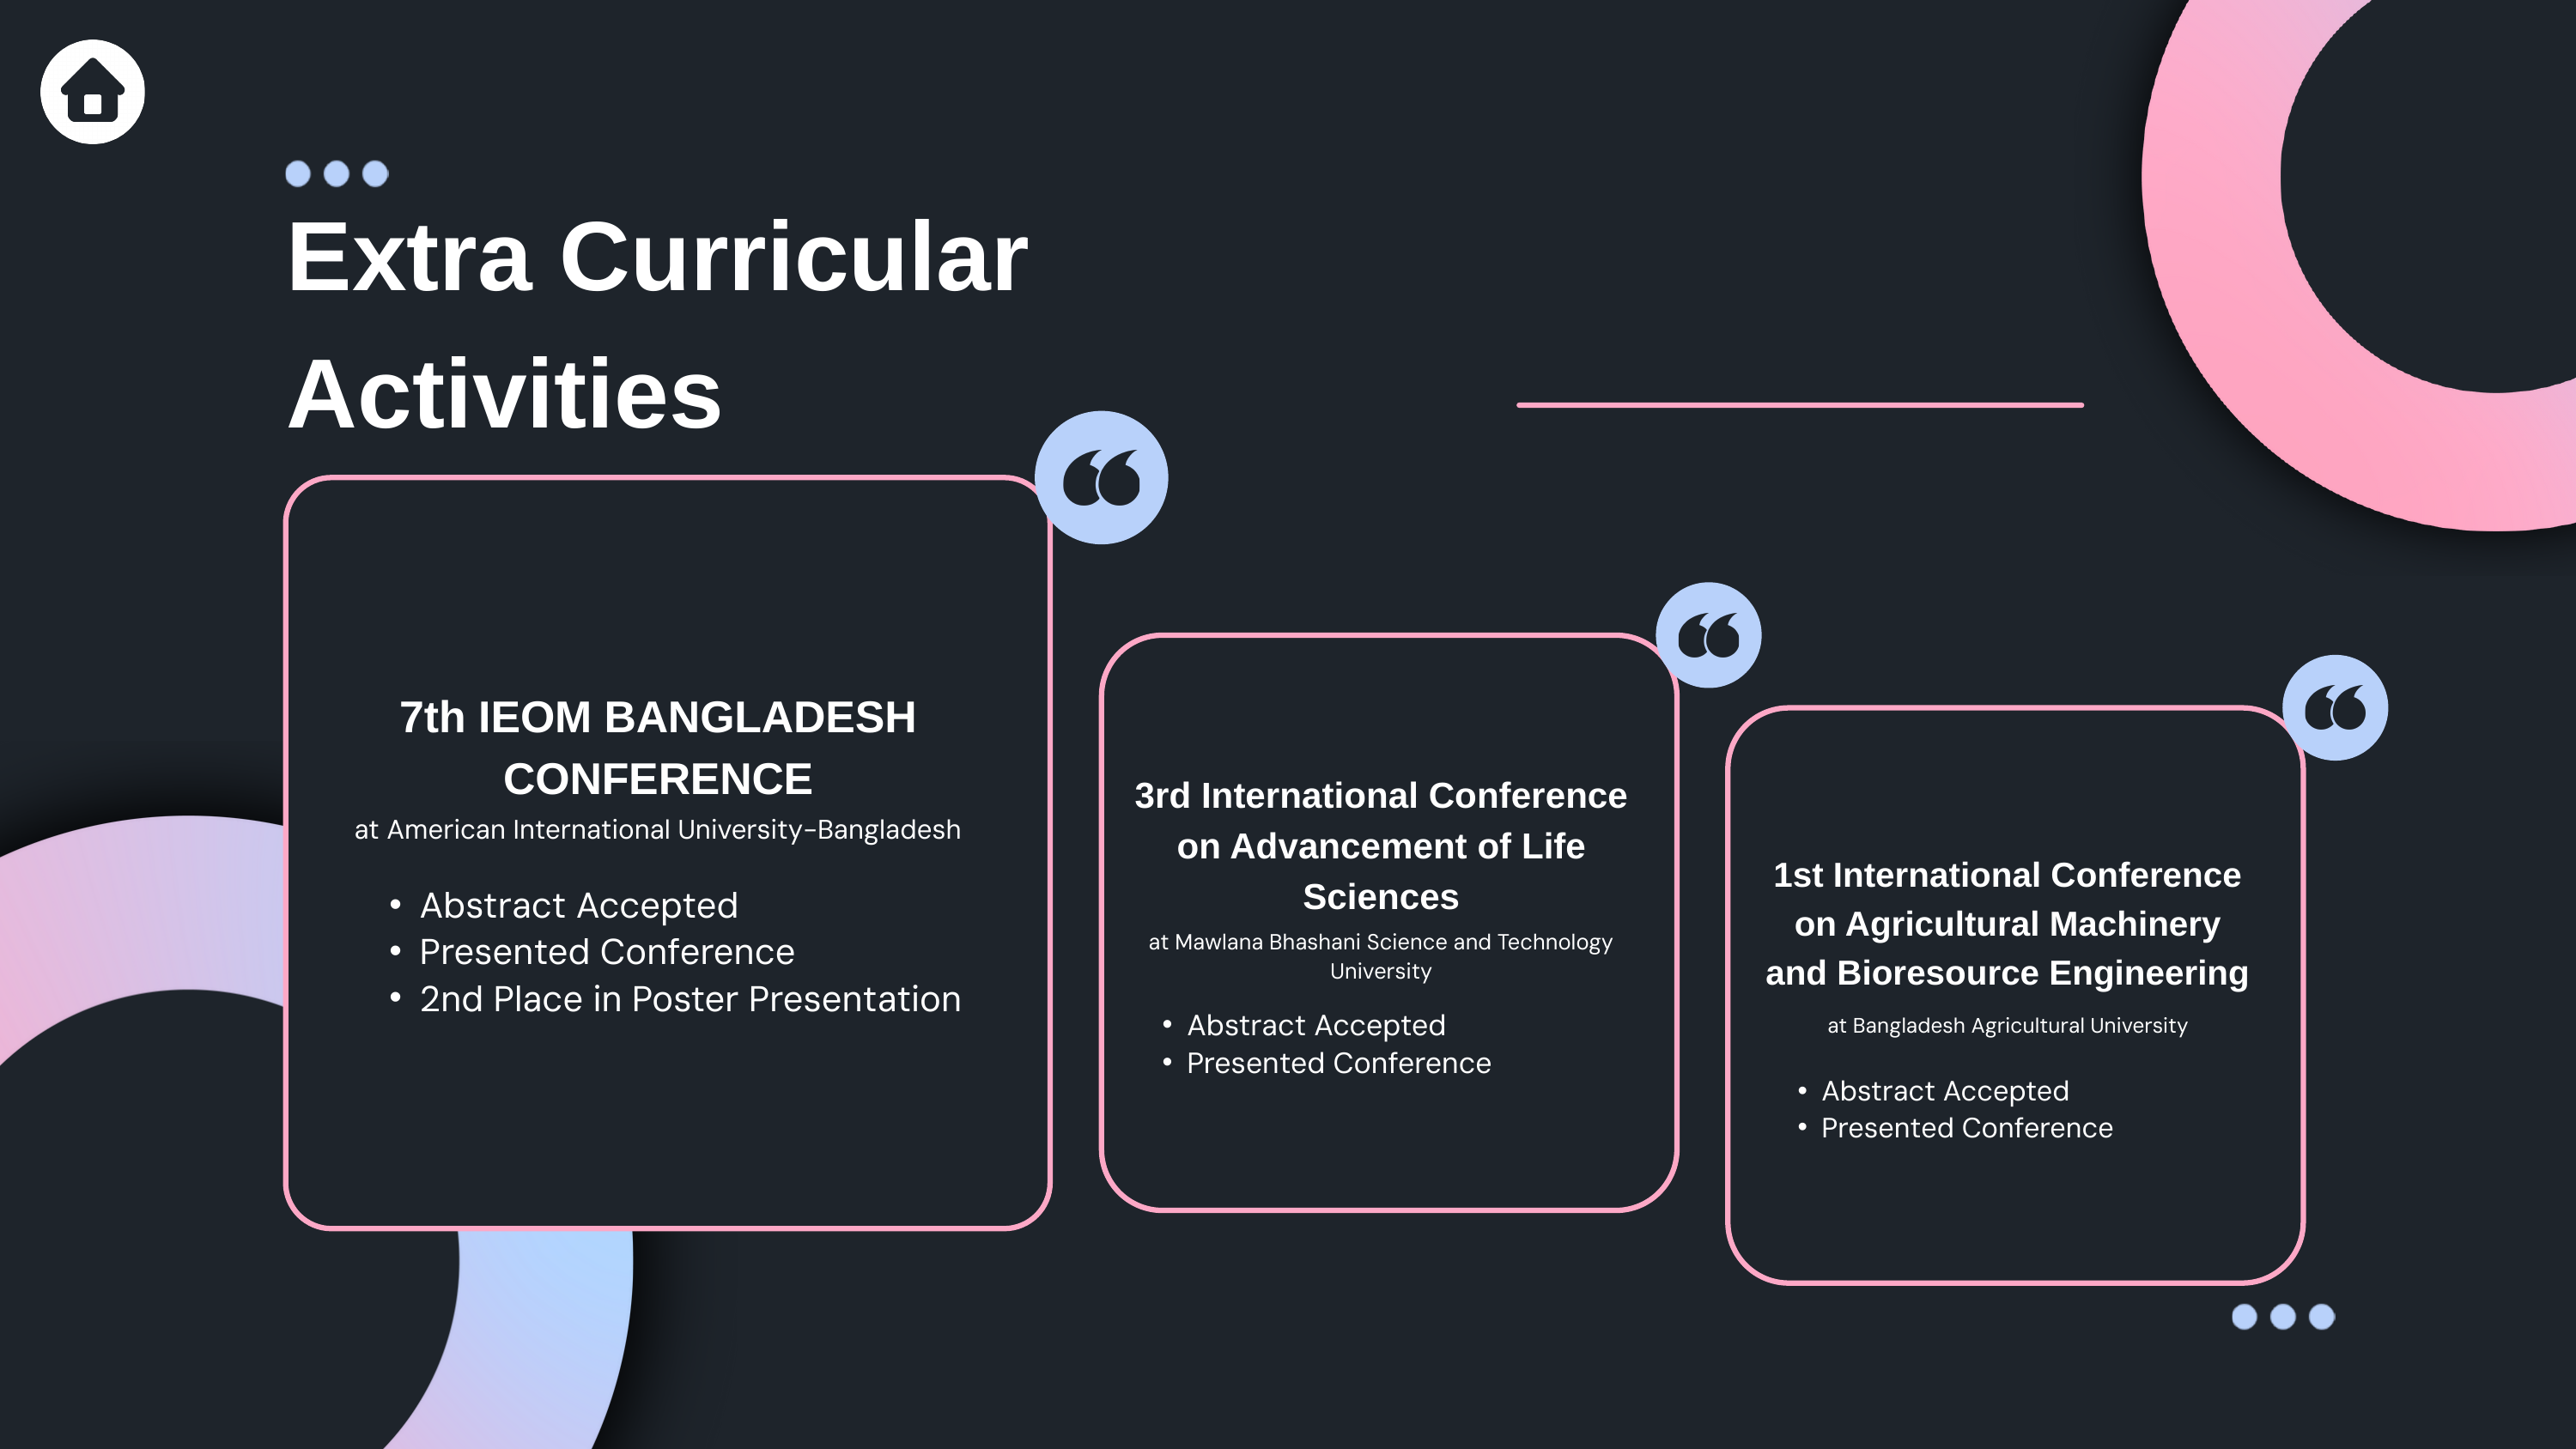

Extra Curricular Activities

7th IEOM BANGLADESH CONFERENCE
at American International University-Bangladesh
Abstract Accepted
Presented Conference
2nd Place in Poster Presentation

3rd International Conference on Advancement of Life Sciences
at Mawlana Bhashani Science and Technology University
Abstract Accepted
Presented Conference

1st International Conference on Agricultural Machinery and Bioresource Engineering
at Bangladesh Agricultural University
Abstract Accepted
Presented Conference